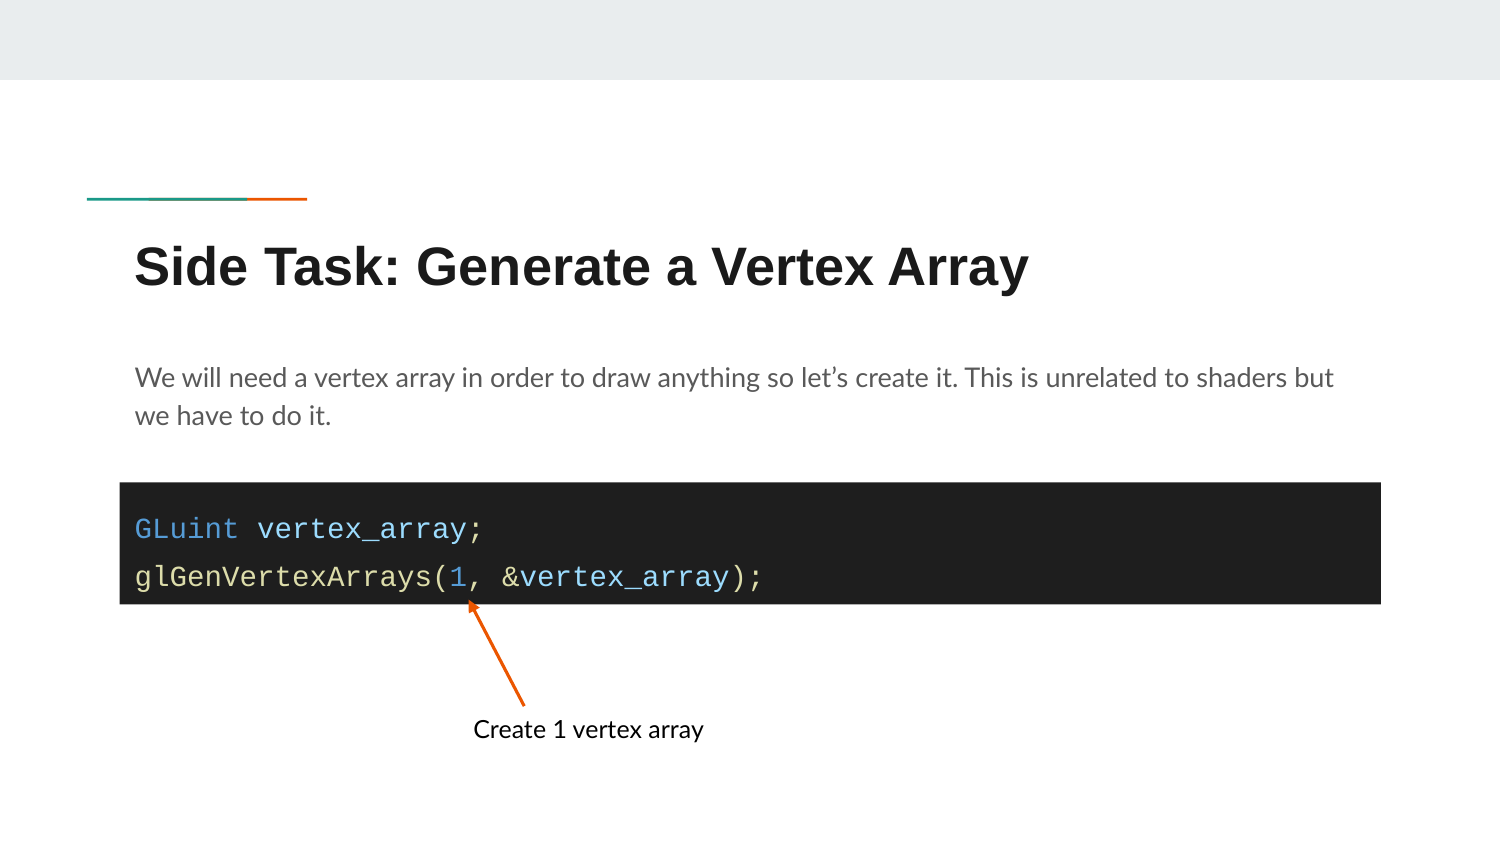

# Side Task: Generate a Vertex Array
We will need a vertex array in order to draw anything so let’s create it. This is unrelated to shaders but we have to do it.
GLuint vertex_array;
glGenVertexArrays(1, &vertex_array);
Create 1 vertex array